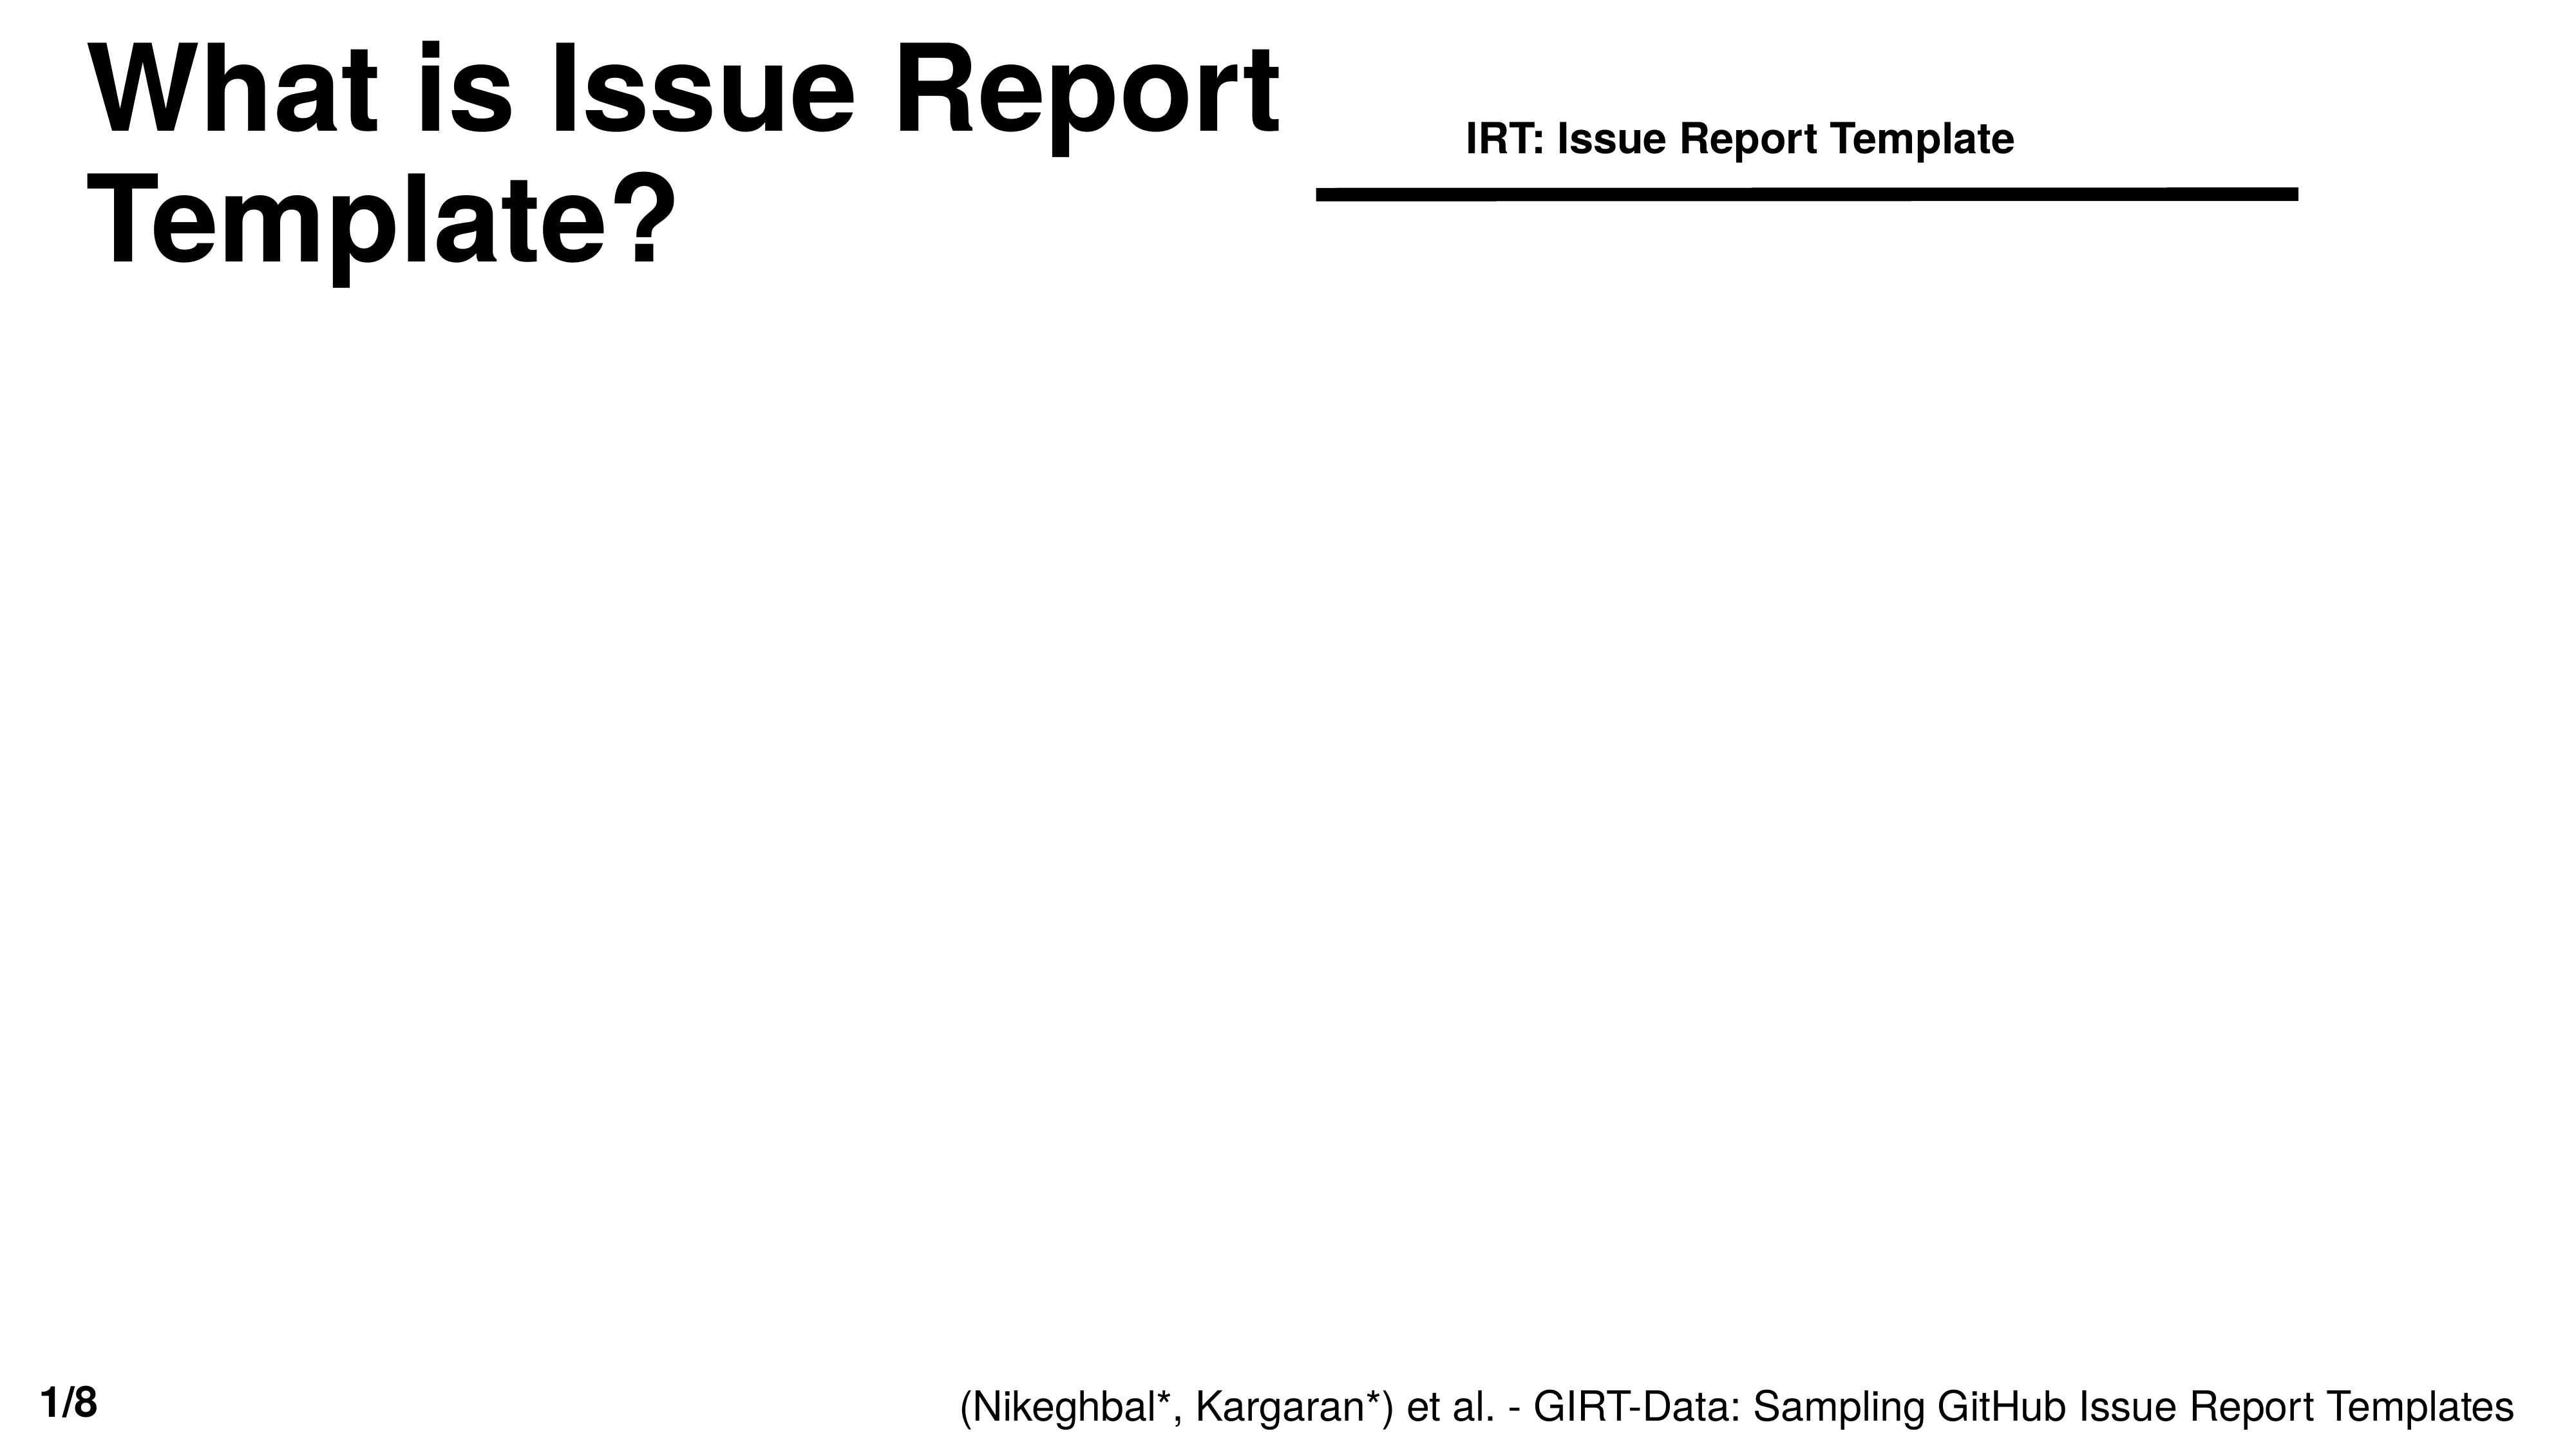

What is Issue Report Template?
IRT: Issue Report Template
1/8
(Nikeghbal*, Kargaran*) et al. - GIRT-Data: Sampling GitHub Issue Report Templates